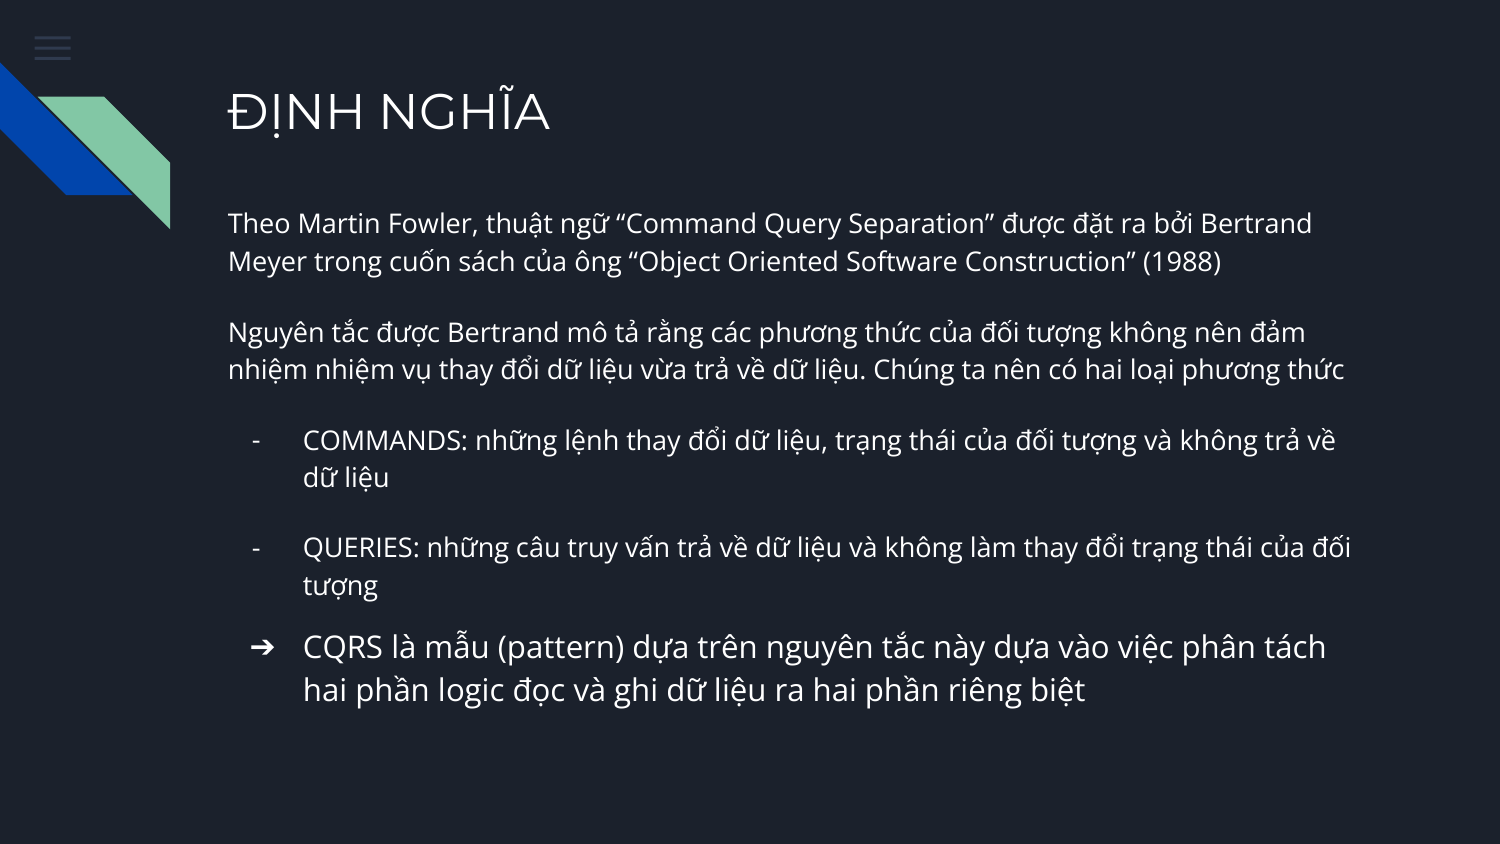

# ĐỊNH NGHĨA
Theo Martin Fowler, thuật ngữ “Command Query Separation” được đặt ra bởi Bertrand Meyer trong cuốn sách của ông “Object Oriented Software Construction” (1988)
Nguyên tắc được Bertrand mô tả rằng các phương thức của đối tượng không nên đảm nhiệm nhiệm vụ thay đổi dữ liệu vừa trả về dữ liệu. Chúng ta nên có hai loại phương thức
COMMANDS: những lệnh thay đổi dữ liệu, trạng thái của đối tượng và không trả về dữ liệu
QUERIES: những câu truy vấn trả về dữ liệu và không làm thay đổi trạng thái của đối tượng
CQRS là mẫu (pattern) dựa trên nguyên tắc này dựa vào việc phân tách hai phần logic đọc và ghi dữ liệu ra hai phần riêng biệt